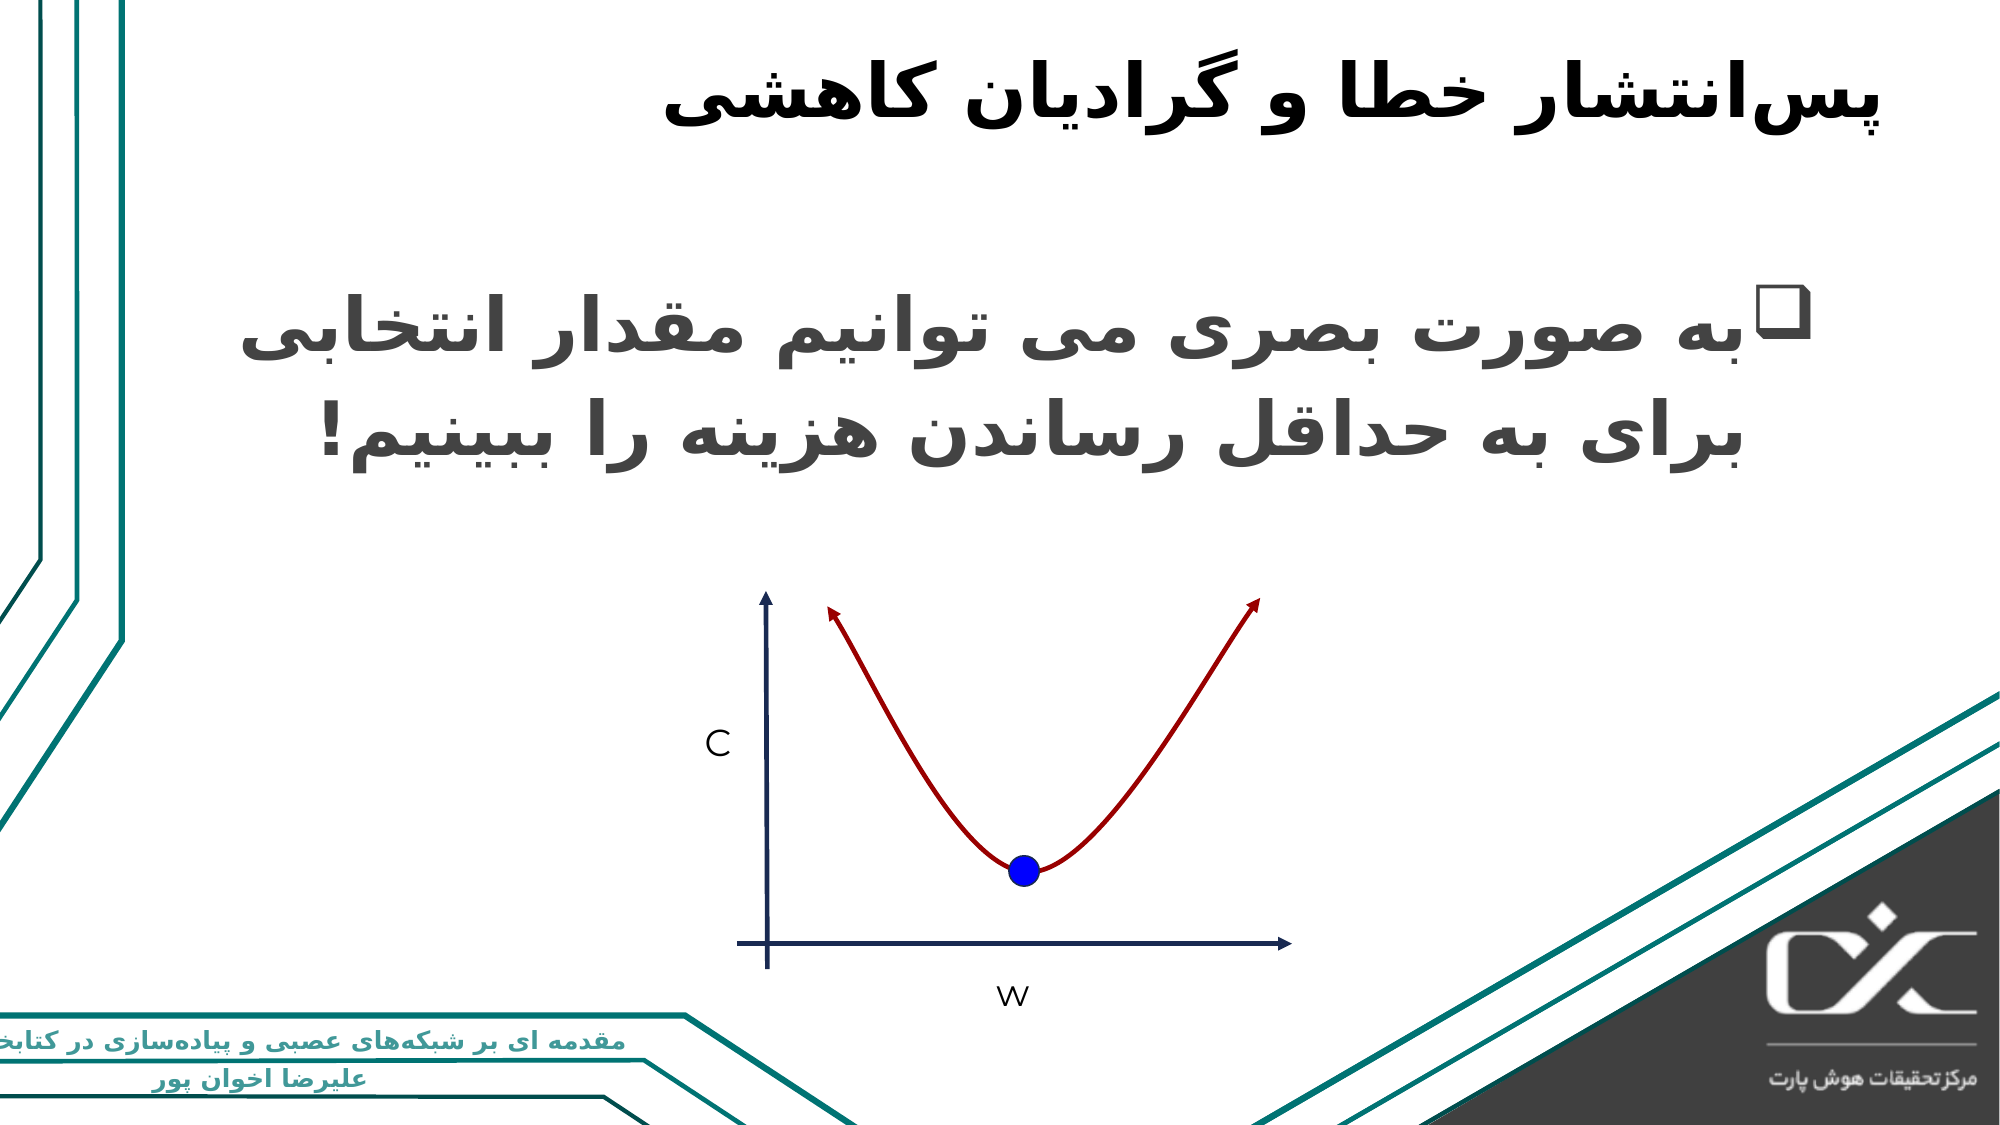

# پس‌انتشار خطا و گرادیان کاهشی
به صورت بصری می توانیم مقدار انتخابی برای به حداقل رساندن هزینه را ببینیم!

C
C

w
w